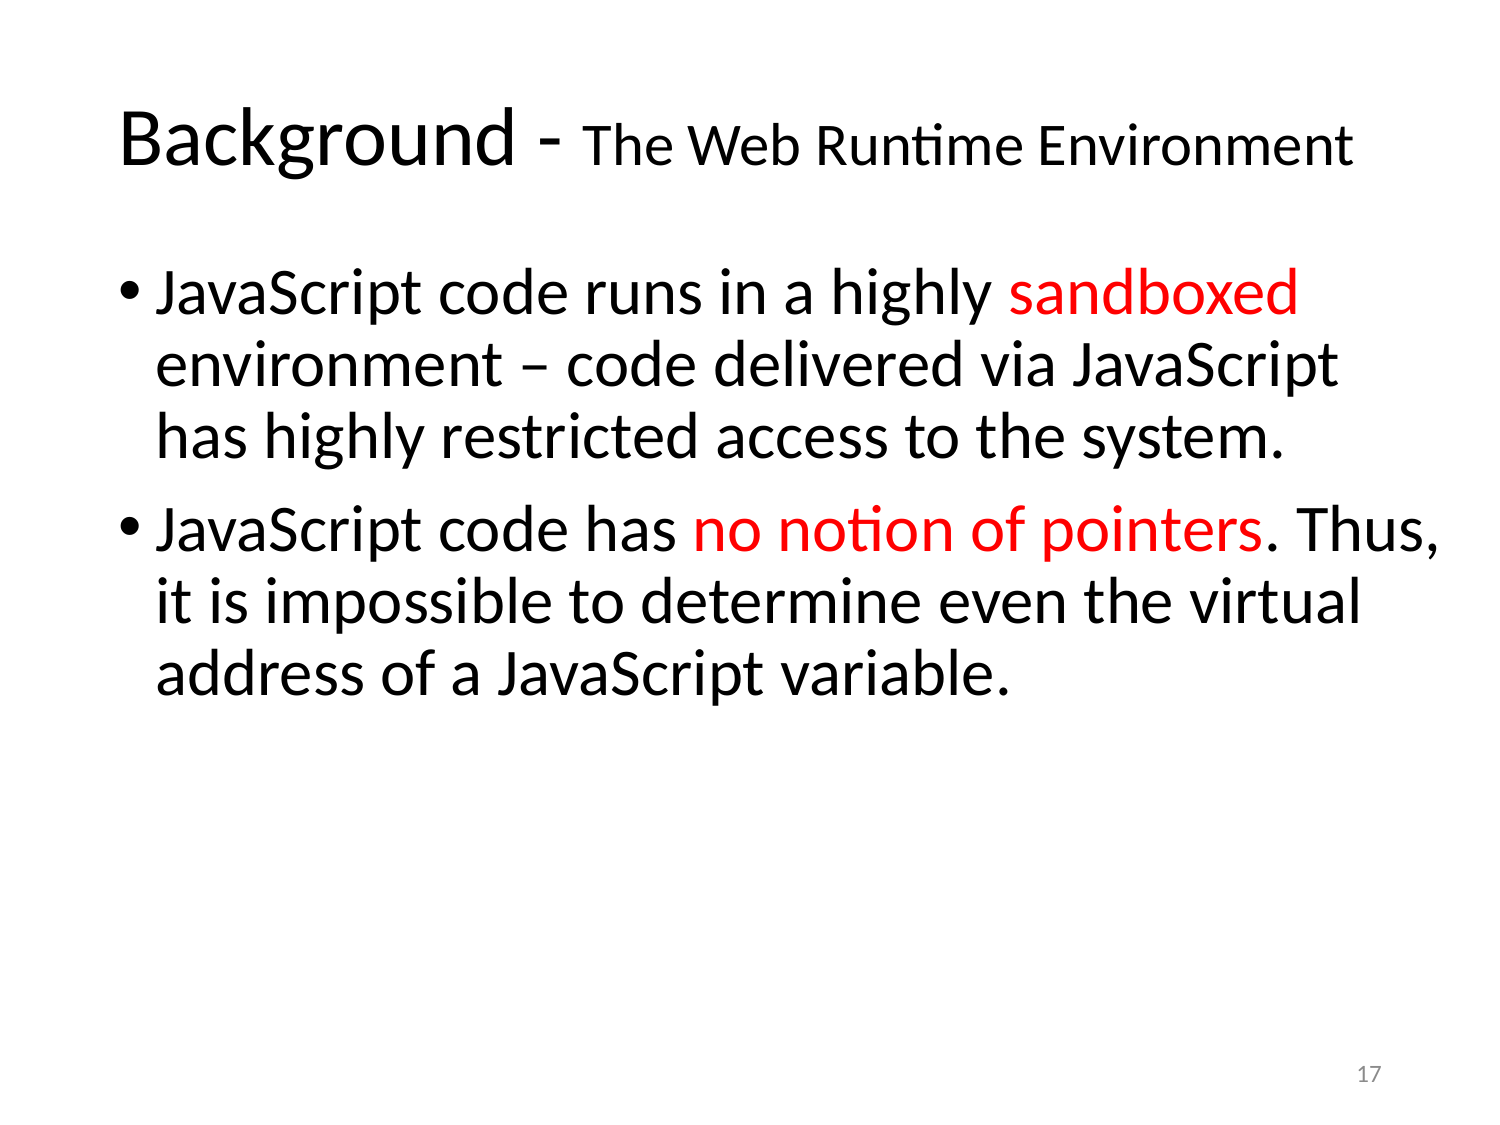

# Background - The Web Runtime Environment
JavaScript code runs in a highly sandboxed environment – code delivered via JavaScript has highly restricted access to the system.
JavaScript code has no notion of pointers. Thus, it is impossible to determine even the virtual address of a JavaScript variable.

17